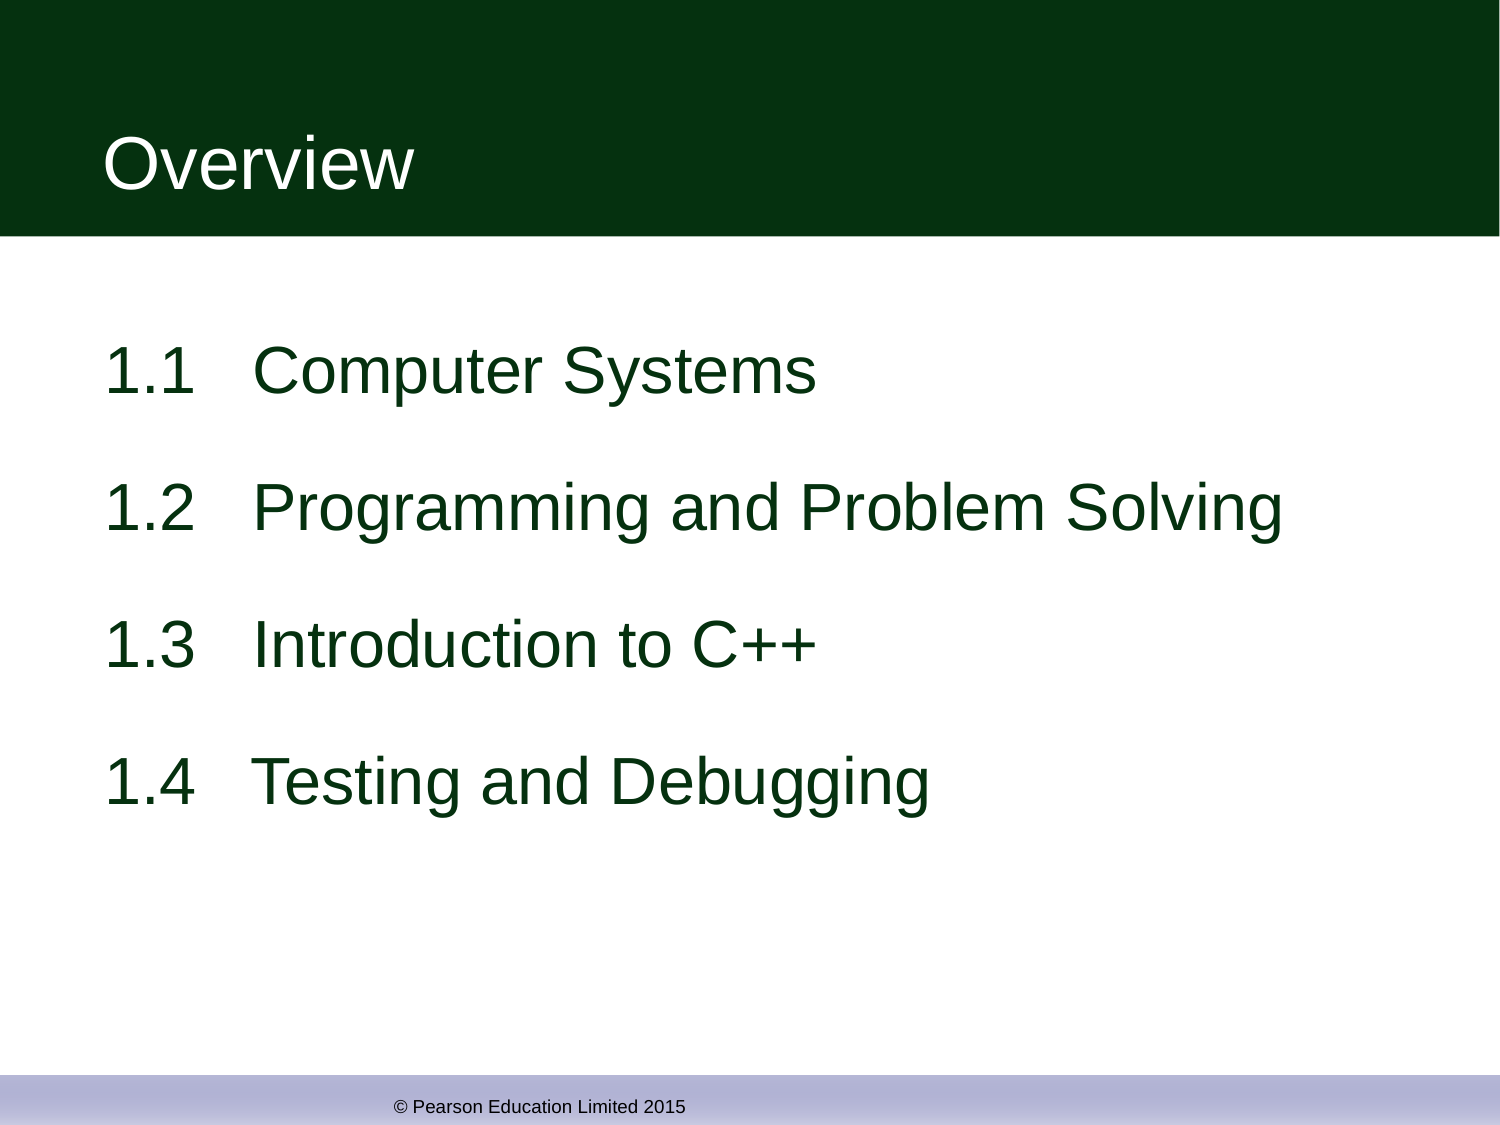

# Overview
1.1   Computer Systems
1.2   Programming and Problem Solving
1.3   Introduction to C++
1.4   Testing and Debugging